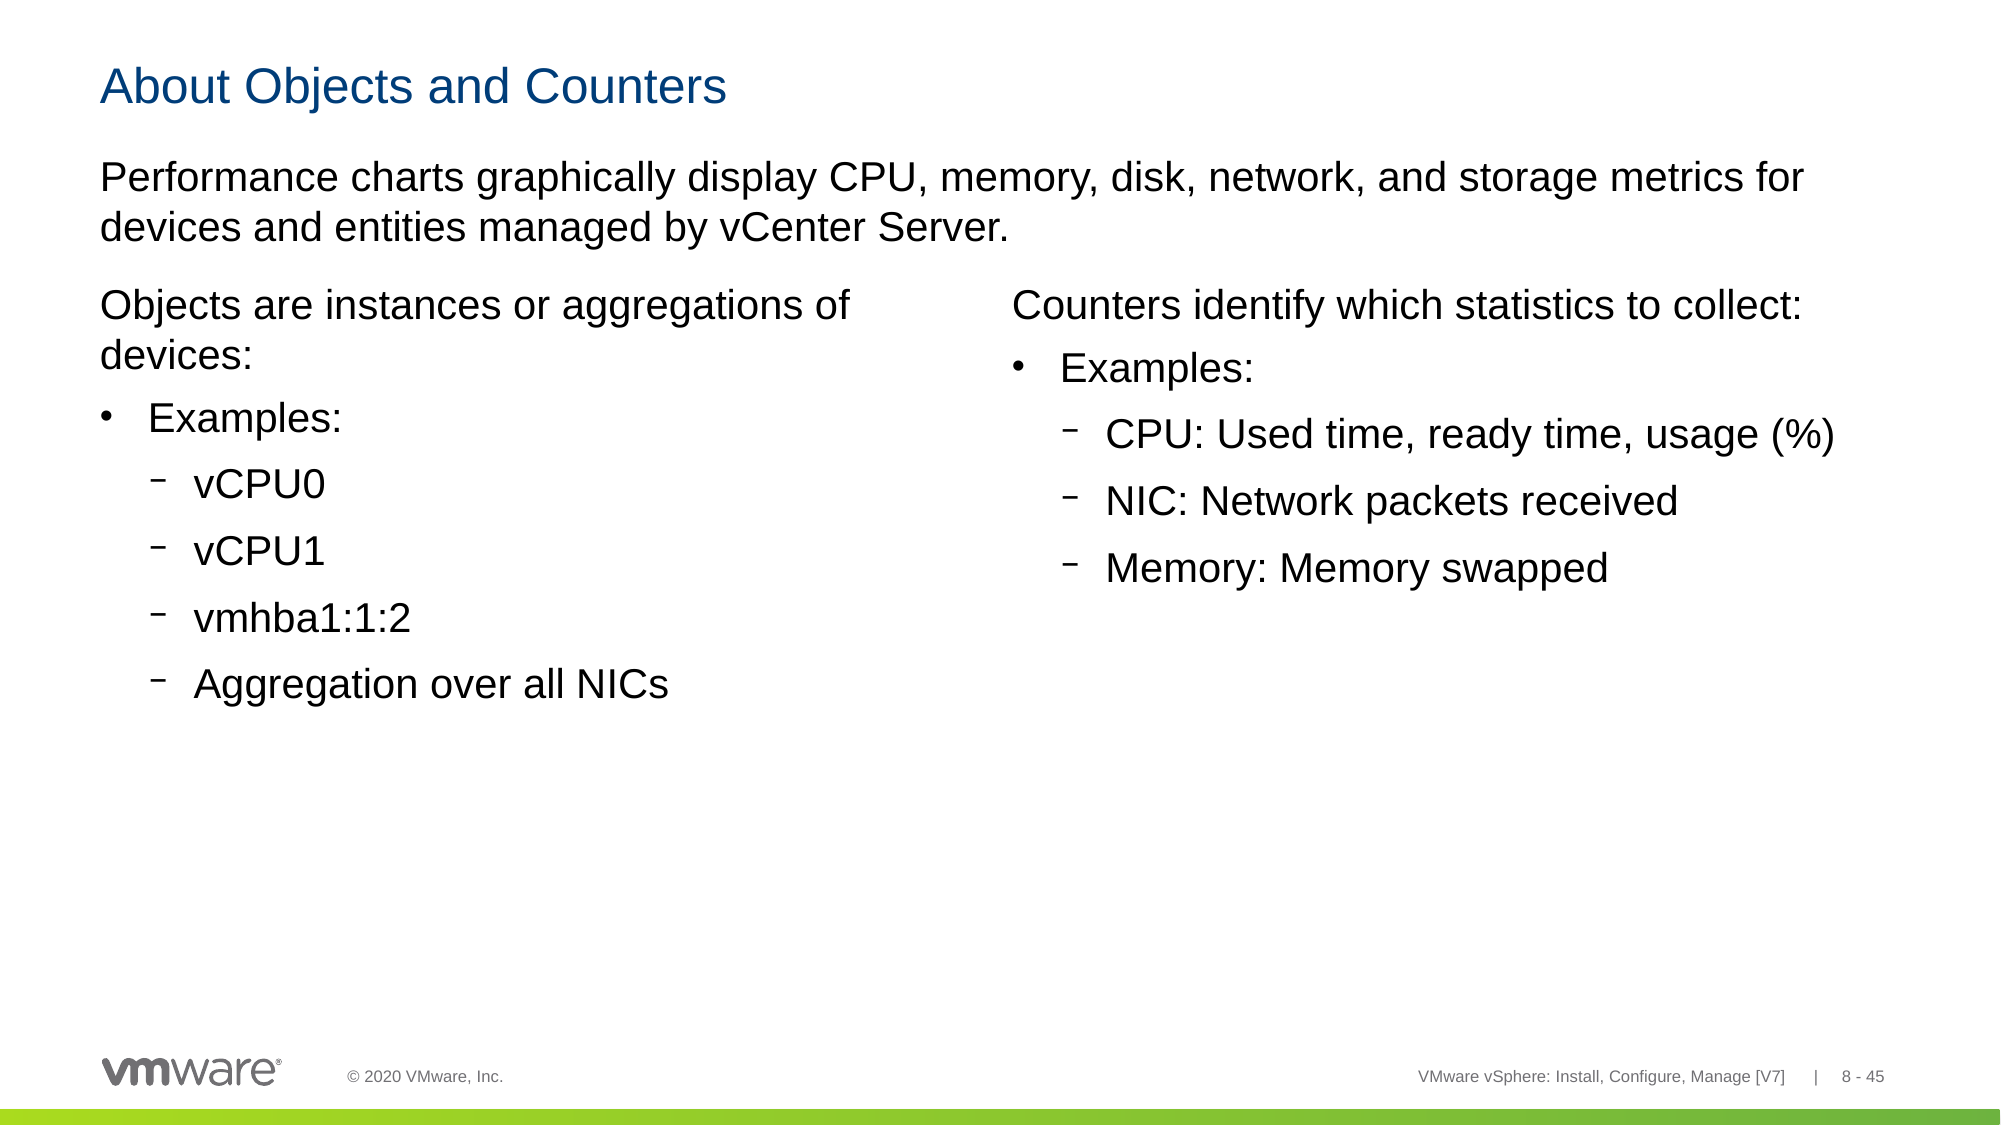

# About Objects and Counters
Performance charts graphically display CPU, memory, disk, network, and storage metrics for devices and entities managed by vCenter Server.
Objects are instances or aggregations of devices:
Examples:
vCPU0
vCPU1
vmhba1:1:2
Aggregation over all NICs
Counters identify which statistics to collect:
Examples:
CPU: Used time, ready time, usage (%)
NIC: Network packets received
Memory: Memory swapped
VMware vSphere: Install, Configure, Manage [V7]      |     8 - 45